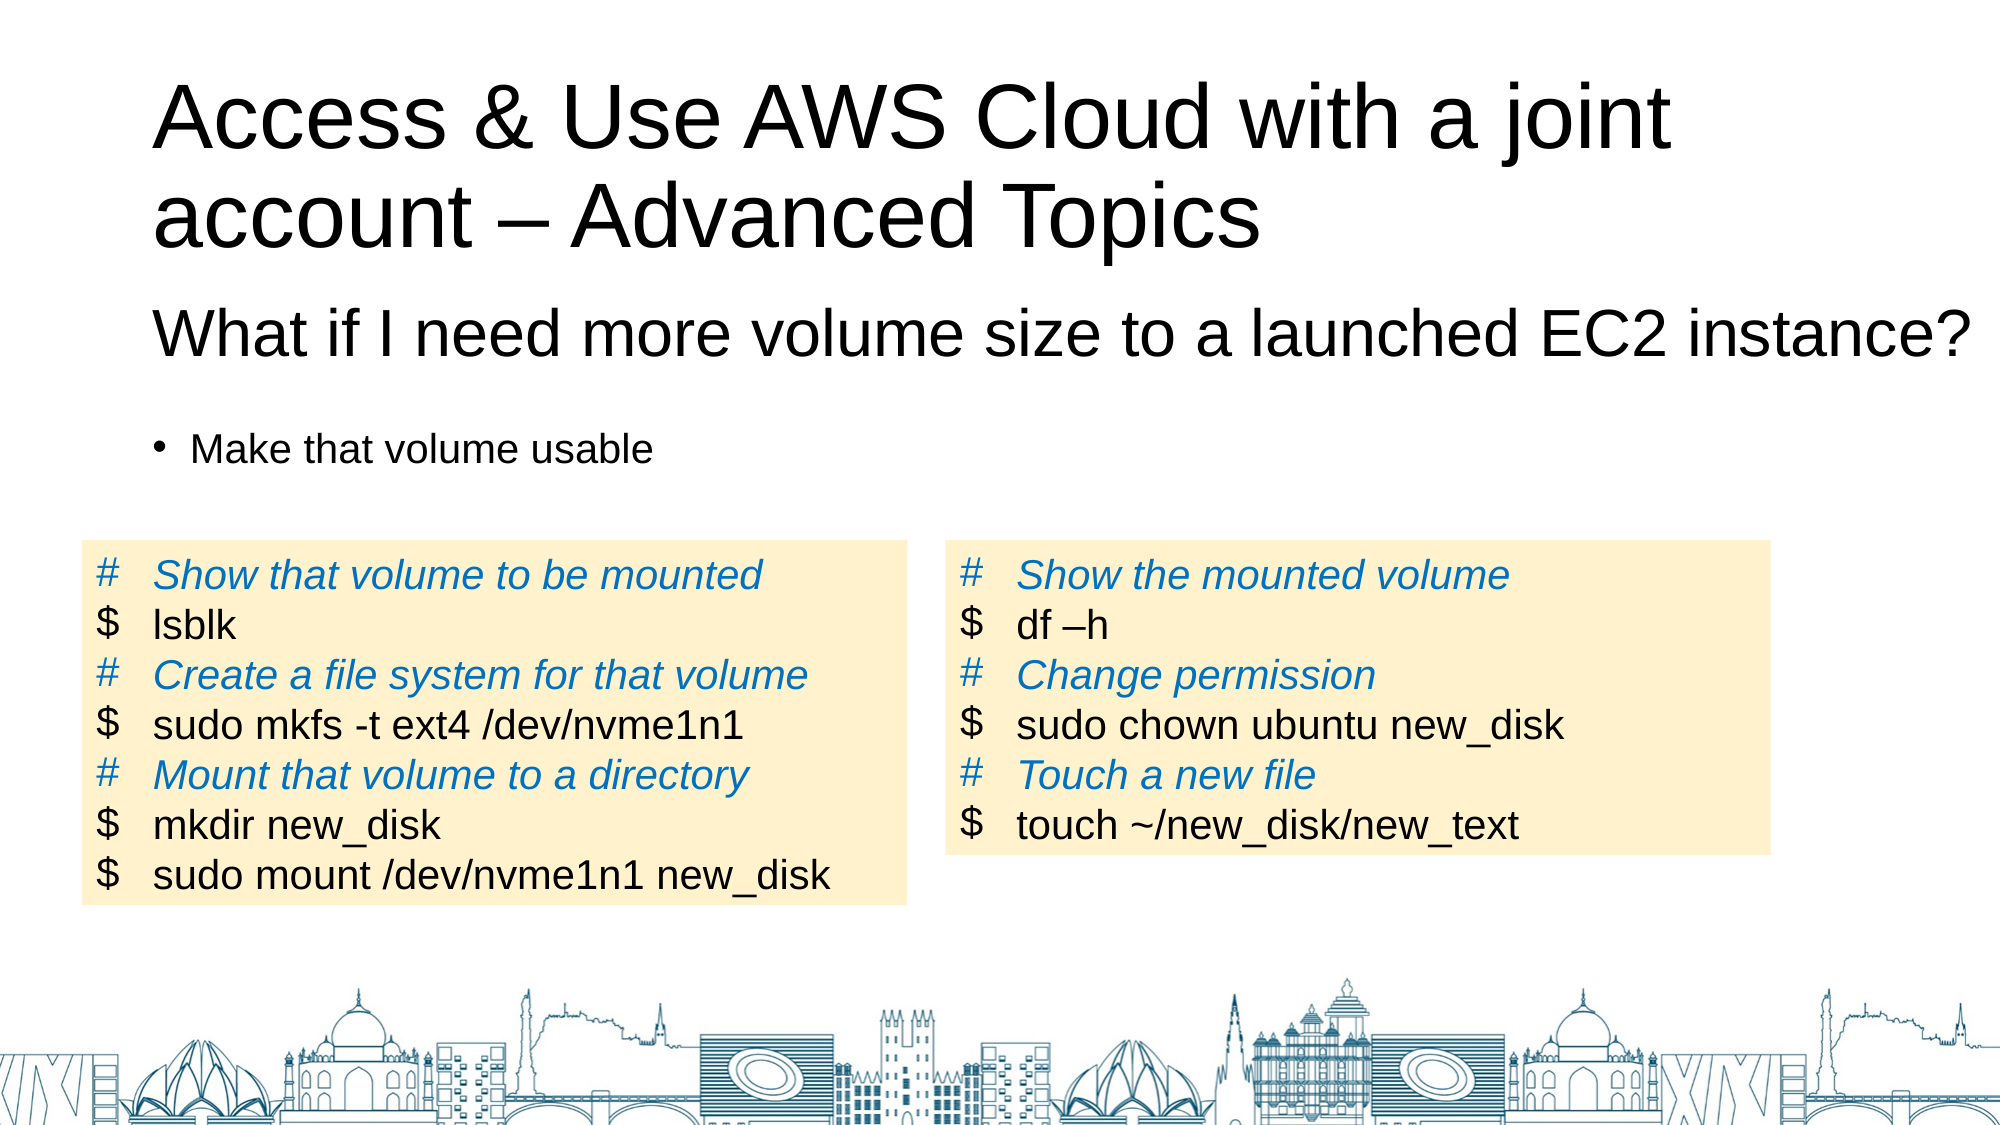

# Access & Use AWS Cloud with a joint account – Advanced Topics
What if I need more volume size to a launched EC2 instance?

Make that volume usable

Show that volume to be mounted
lsblk
Create a file system for that volume
sudo mkfs -t ext4 /dev/nvme1n1
Mount that volume to a directory
mkdir new_disk
sudo mount /dev/nvme1n1 new_disk
Show the mounted volume
df –h
Change permission
sudo chown ubuntu new_disk
Touch a new file
touch ~/new_disk/new_text